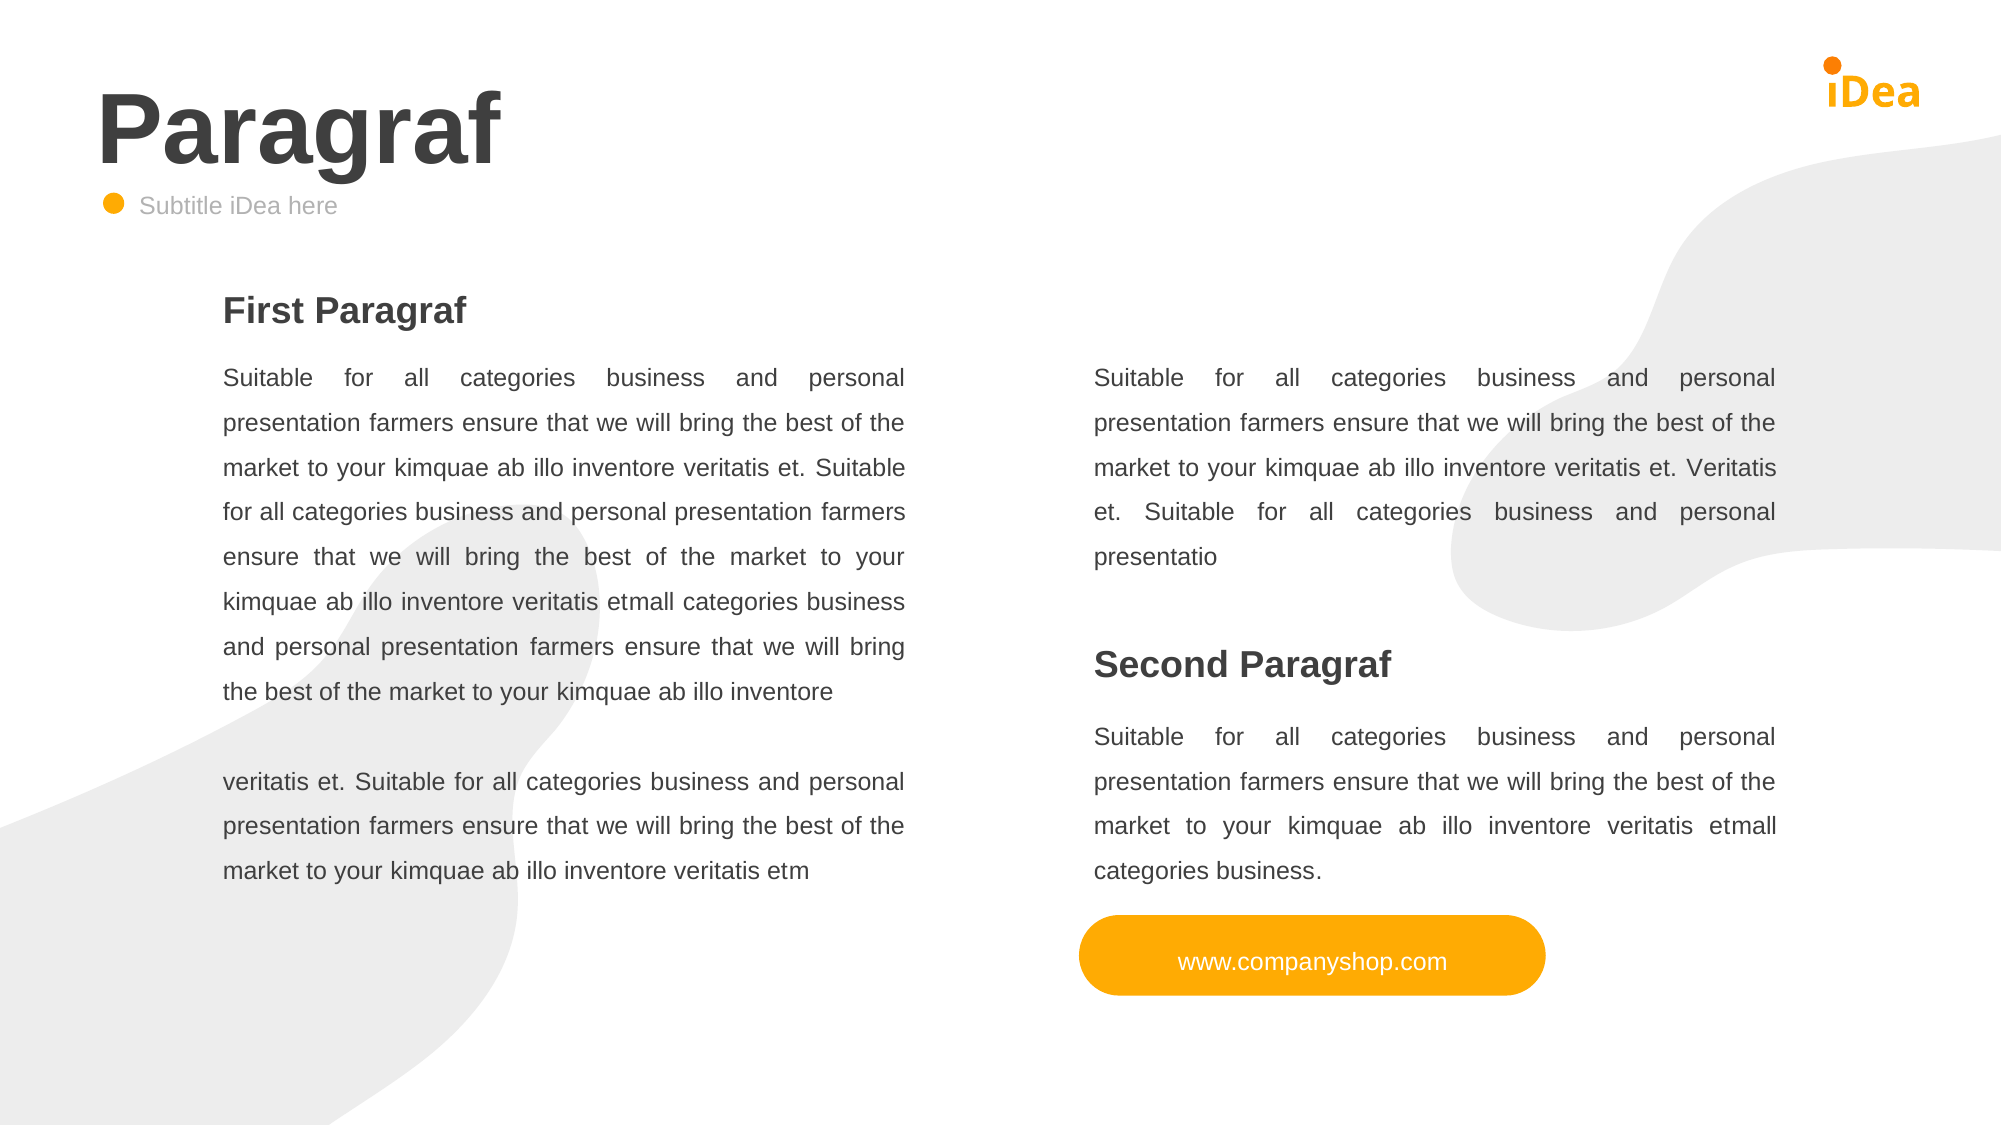

Paragraf
Subtitle iDea here
First Paragraf
Suitable for all categories business and personal presentation farmers ensure that we will bring the best of the market to your kimquae ab illo inventore veritatis et. Suitable for all categories business and personal presentation farmers ensure that we will bring the best of the market to your kimquae ab illo inventore veritatis etmall categories business and personal presentation farmers ensure that we will bring the best of the market to your kimquae ab illo inventore

veritatis et. Suitable for all categories business and personal presentation farmers ensure that we will bring the best of the market to your kimquae ab illo inventore veritatis etm
Suitable for all categories business and personal presentation farmers ensure that we will bring the best of the market to your kimquae ab illo inventore veritatis et. Veritatis et. Suitable for all categories business and personal presentatio

Suitable for all categories business and personal presentation farmers ensure that we will bring the best of the market to your kimquae ab illo inventore veritatis etmall categories business.
Second Paragraf

www.companyshop.com